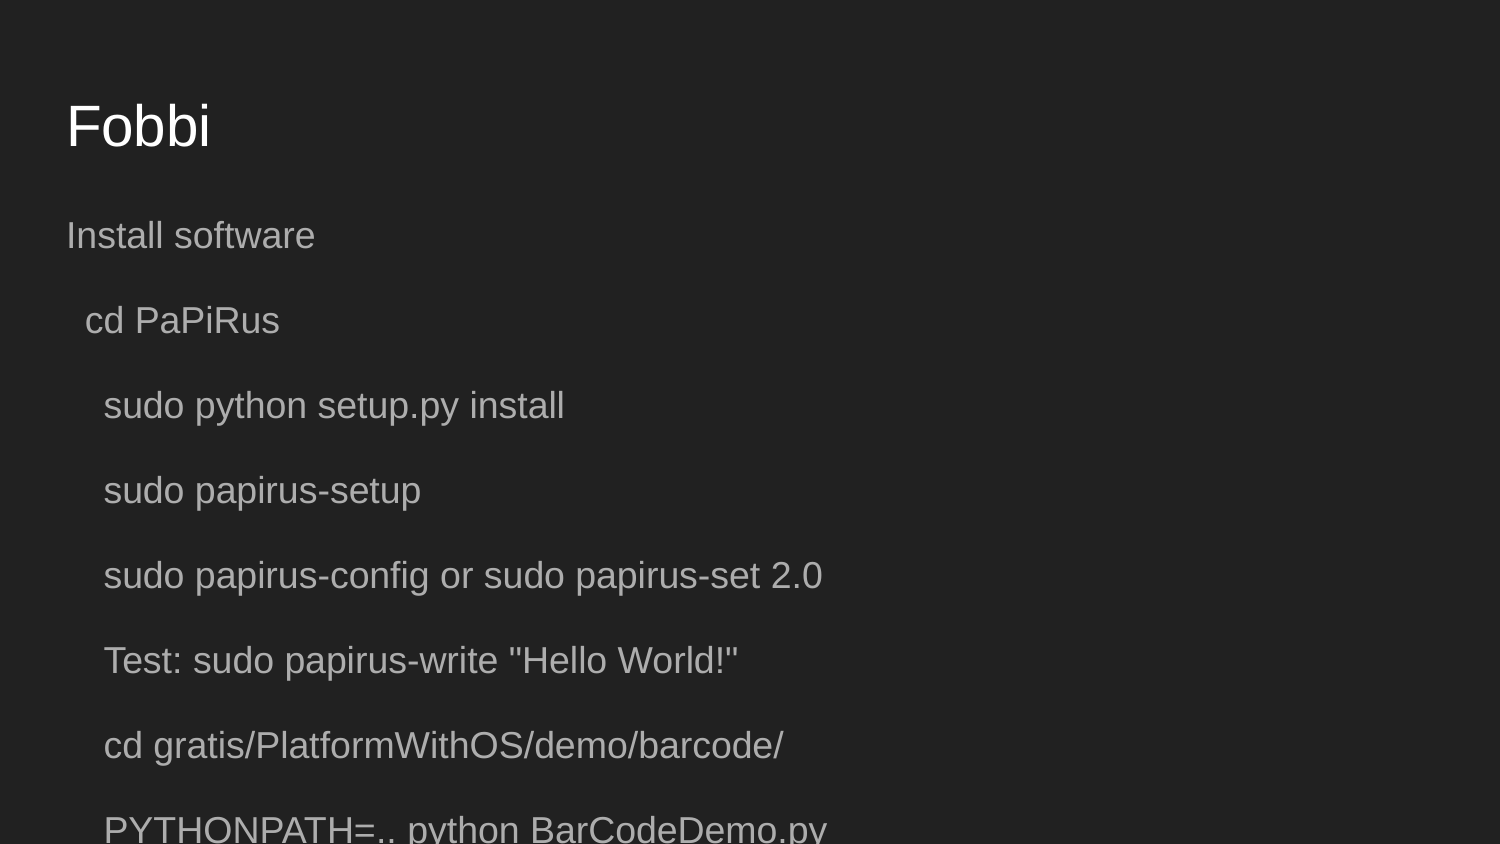

# Fobbi
Install software
cd PaPiRus
sudo python setup.py install
sudo papirus-setup
sudo papirus-config or sudo papirus-set 2.0
Test: sudo papirus-write "Hello World!"
cd gratis/PlatformWithOS/demo/barcode/
PYTHONPATH=.. python BarCodeDemo.py